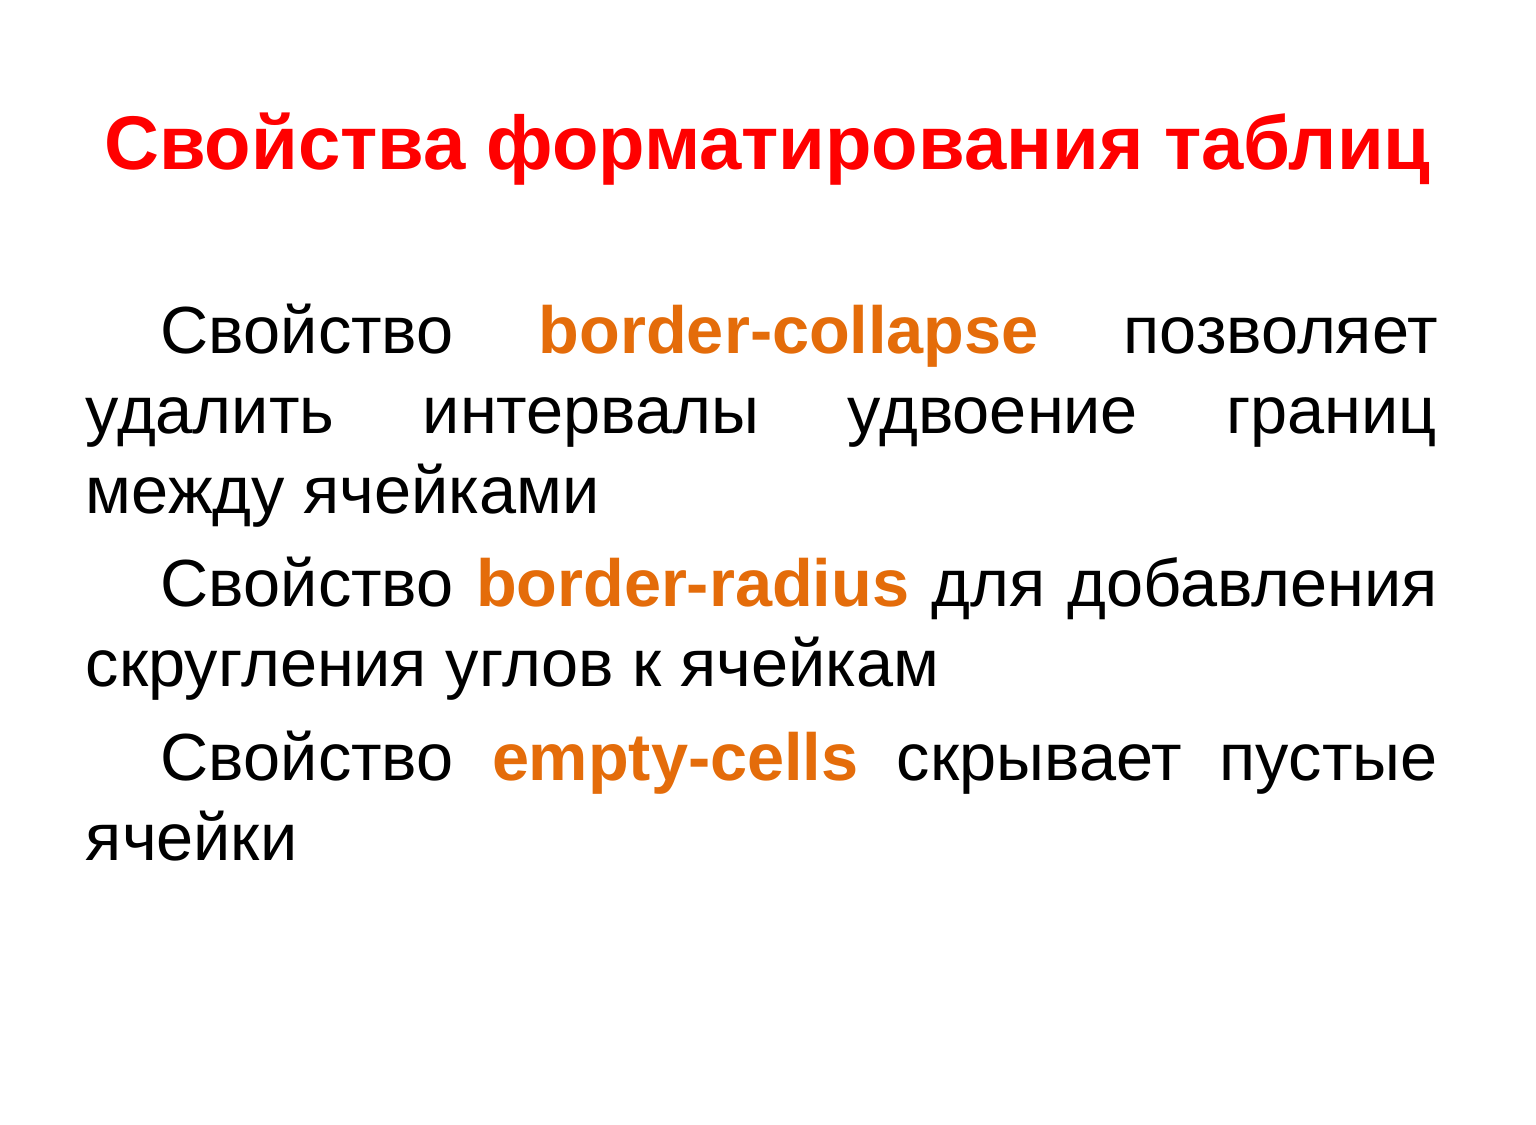

# Свойства форматирования таблиц
Свойство border-collapse позволяет удалить интервалы удвоение границ между ячейками
Свойство border-radius для добавления скругления углов к ячейкам
Свойство empty-cells скрывает пустые ячейки